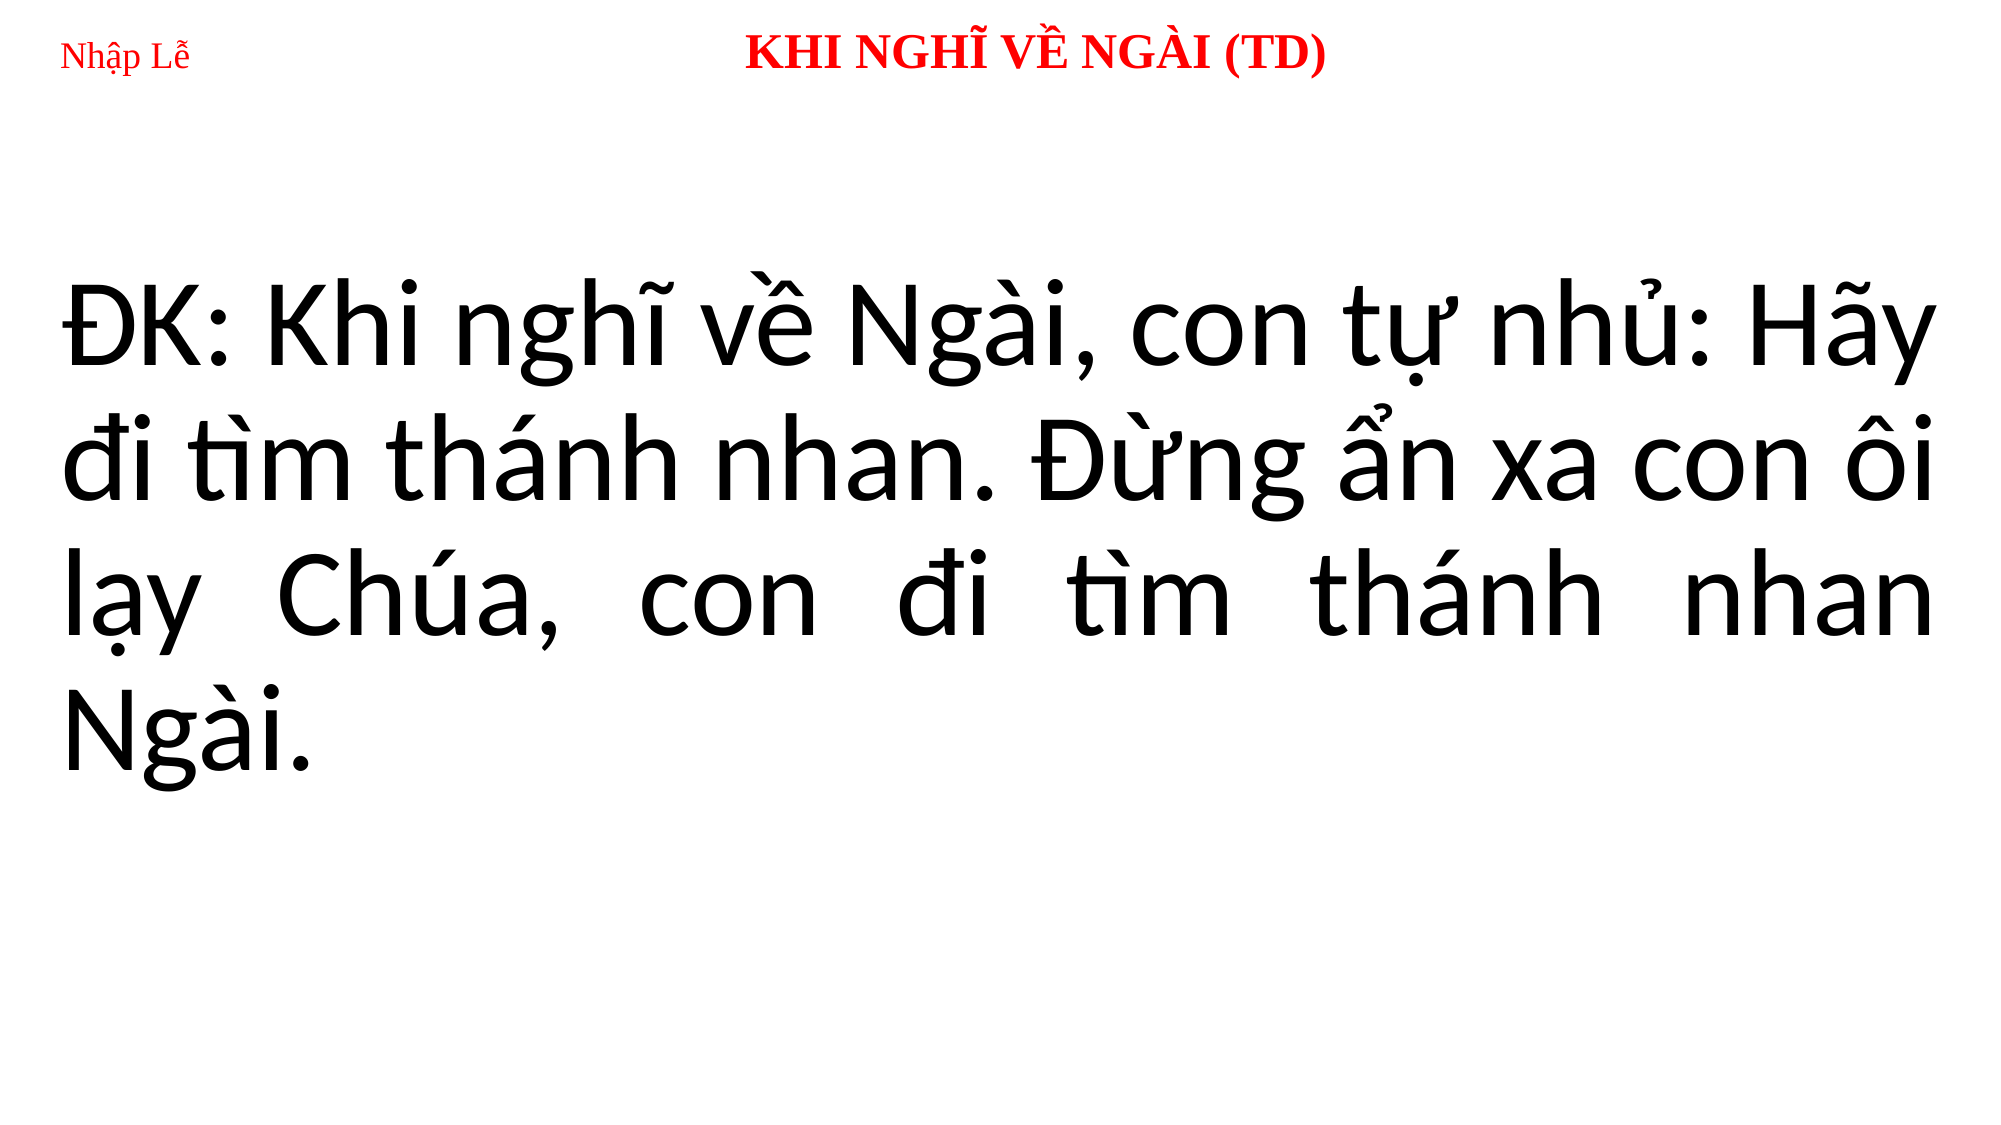

# Nhập Lễ                                    	         KHI NGHĨ VỀ NGÀI (TD)
ĐK: Khi nghĩ về Ngài, con tự nhủ: Hãy đi tìm thánh nhan. Đừng ẩn xa con ôi lạy Chúa, con đi tìm thánh nhan Ngài.